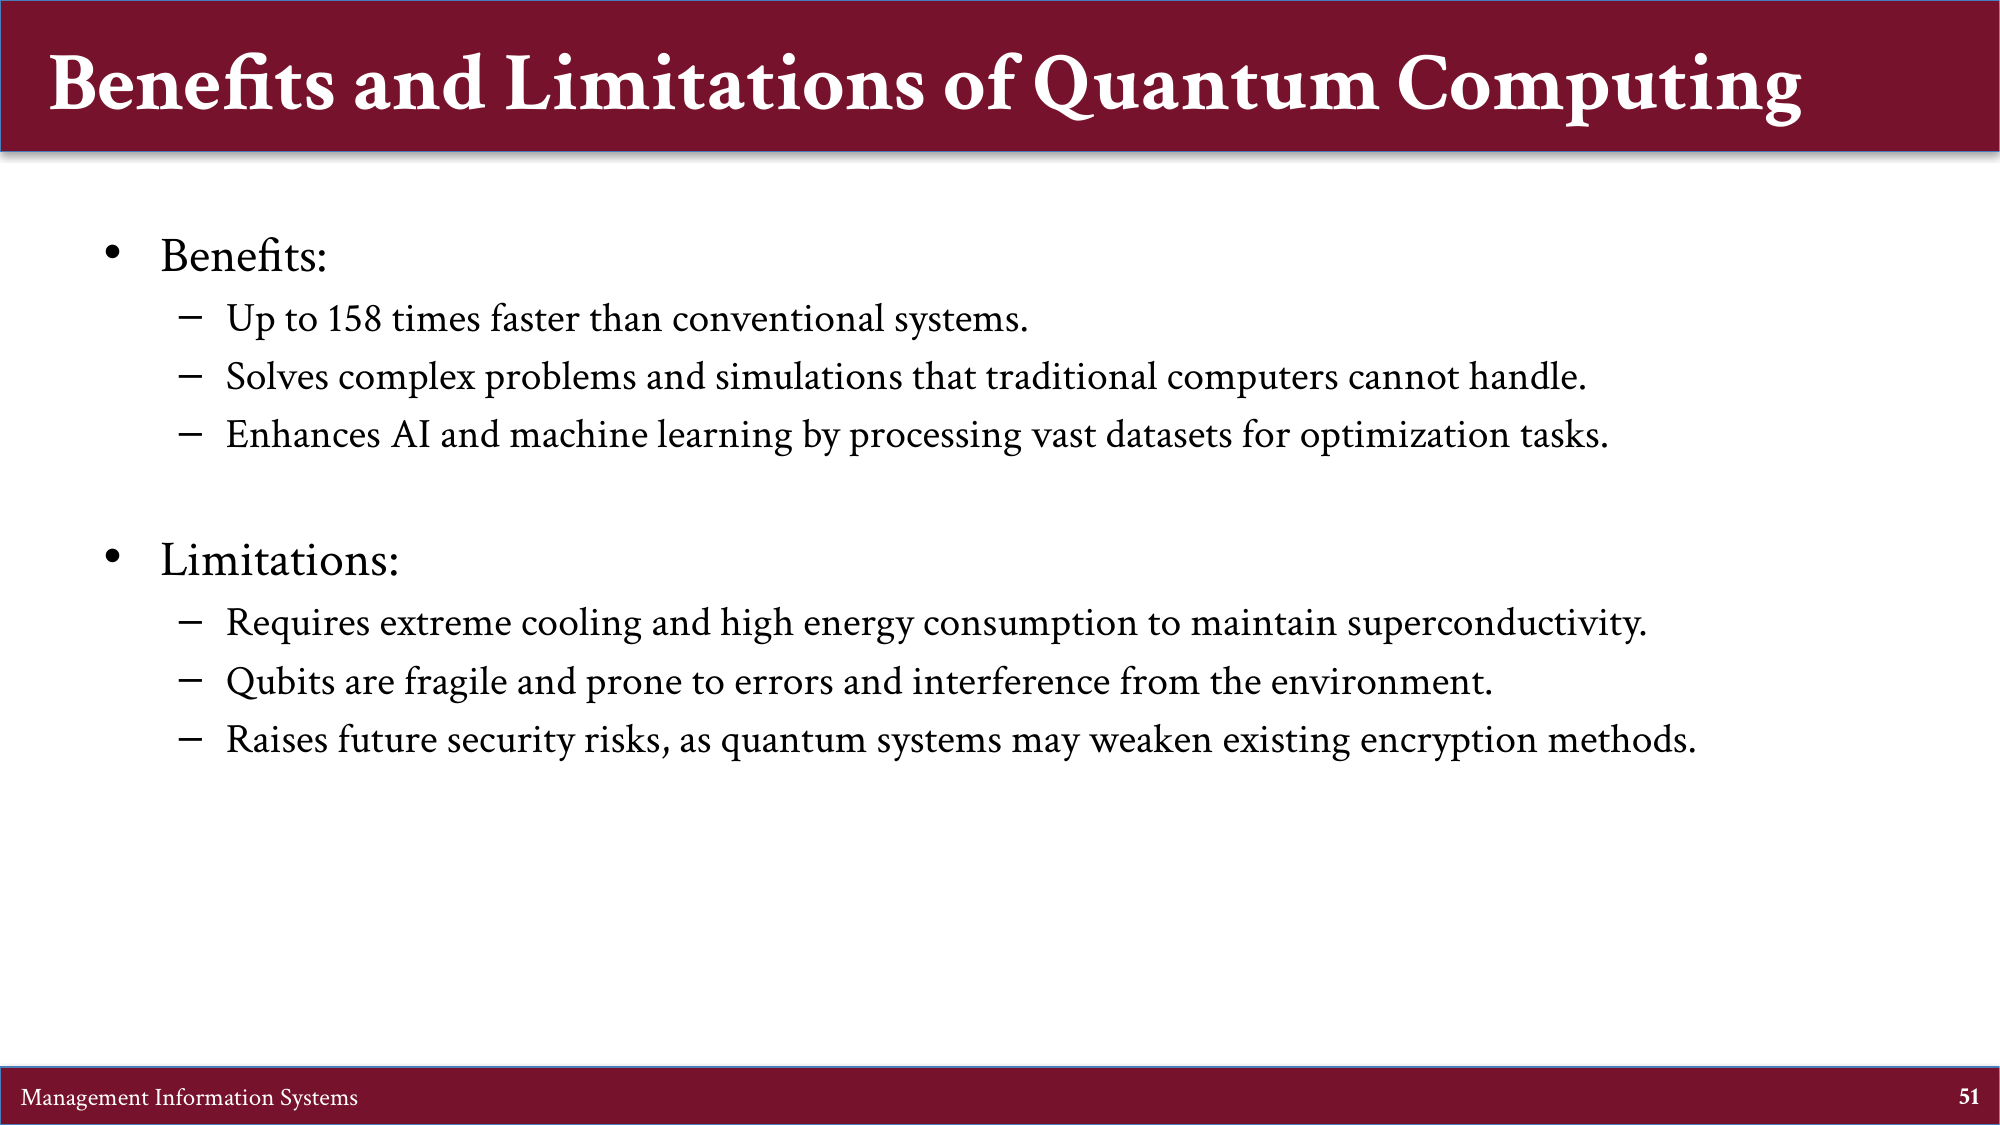

# Benefits and Limitations of Quantum Computing
Benefits:
Up to 158 times faster than conventional systems.
Solves complex problems and simulations that traditional computers cannot handle.
Enhances AI and machine learning by processing vast datasets for optimization tasks.

Limitations:
Requires extreme cooling and high energy consumption to maintain superconductivity.
Qubits are fragile and prone to errors and interference from the environment.
Raises future security risks, as quantum systems may weaken existing encryption methods.

 Management Information Systems
51